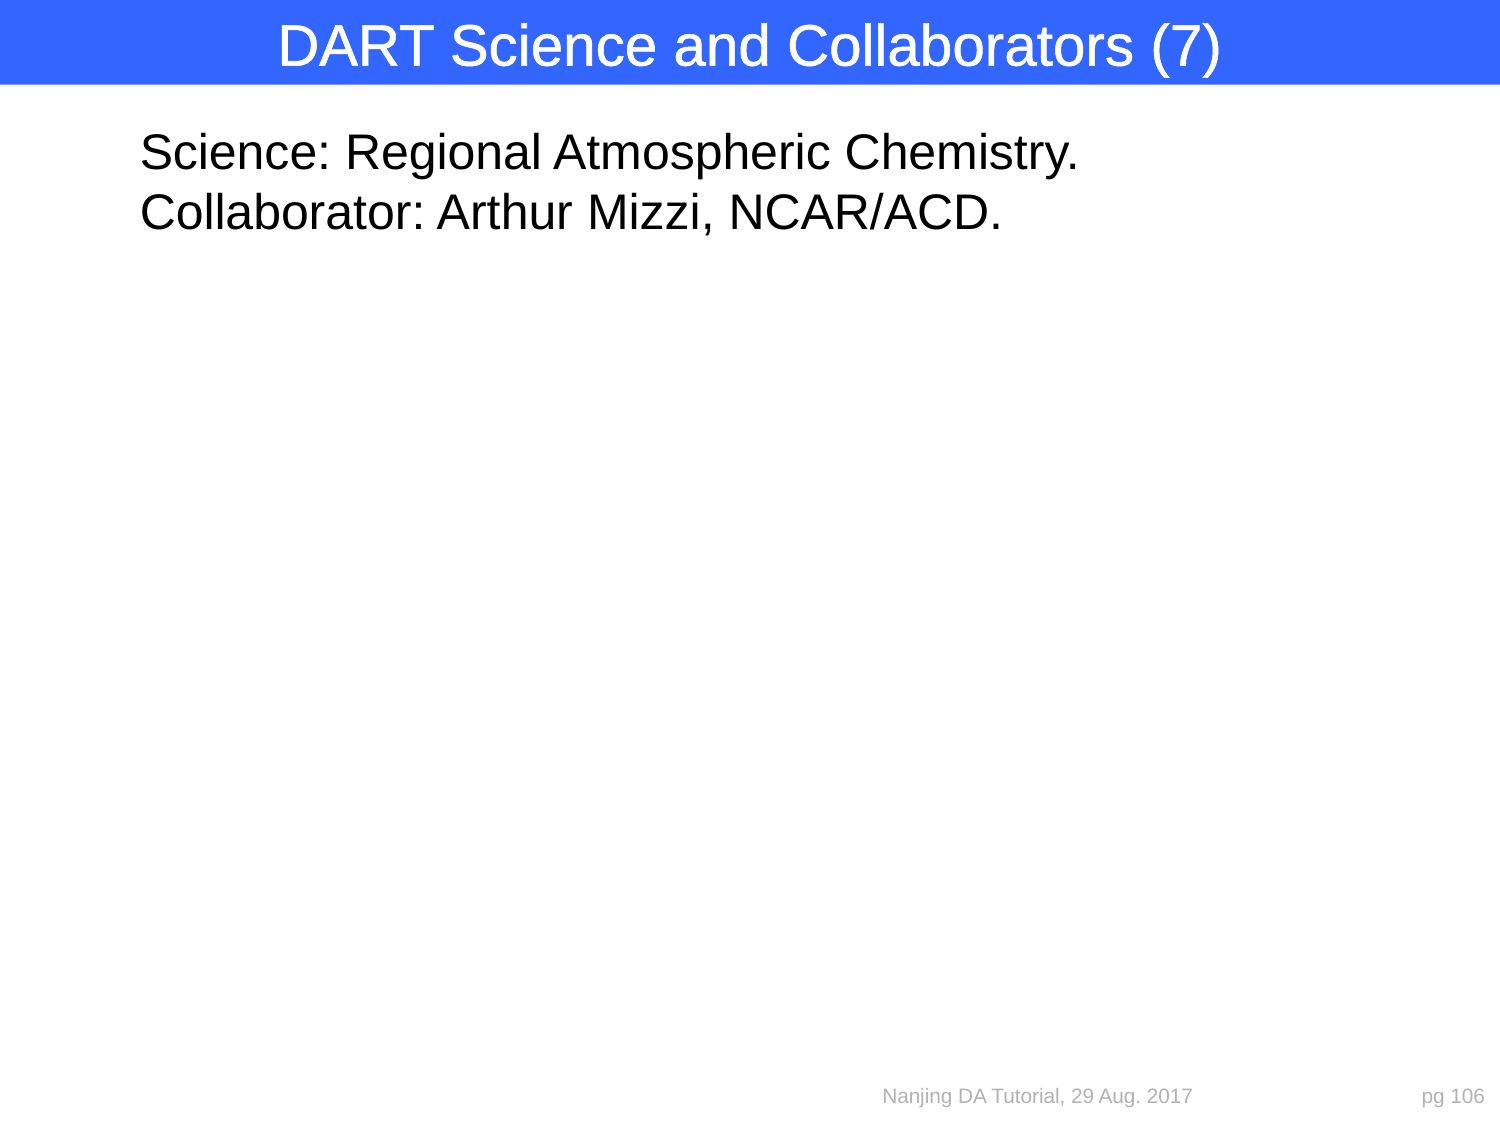

DART Science and Collaborators (7)
Science: Regional Atmospheric Chemistry.
Collaborator: Arthur Mizzi, NCAR/ACD.
Nanjing DA Tutorial, 29 Aug. 2017
pg 106